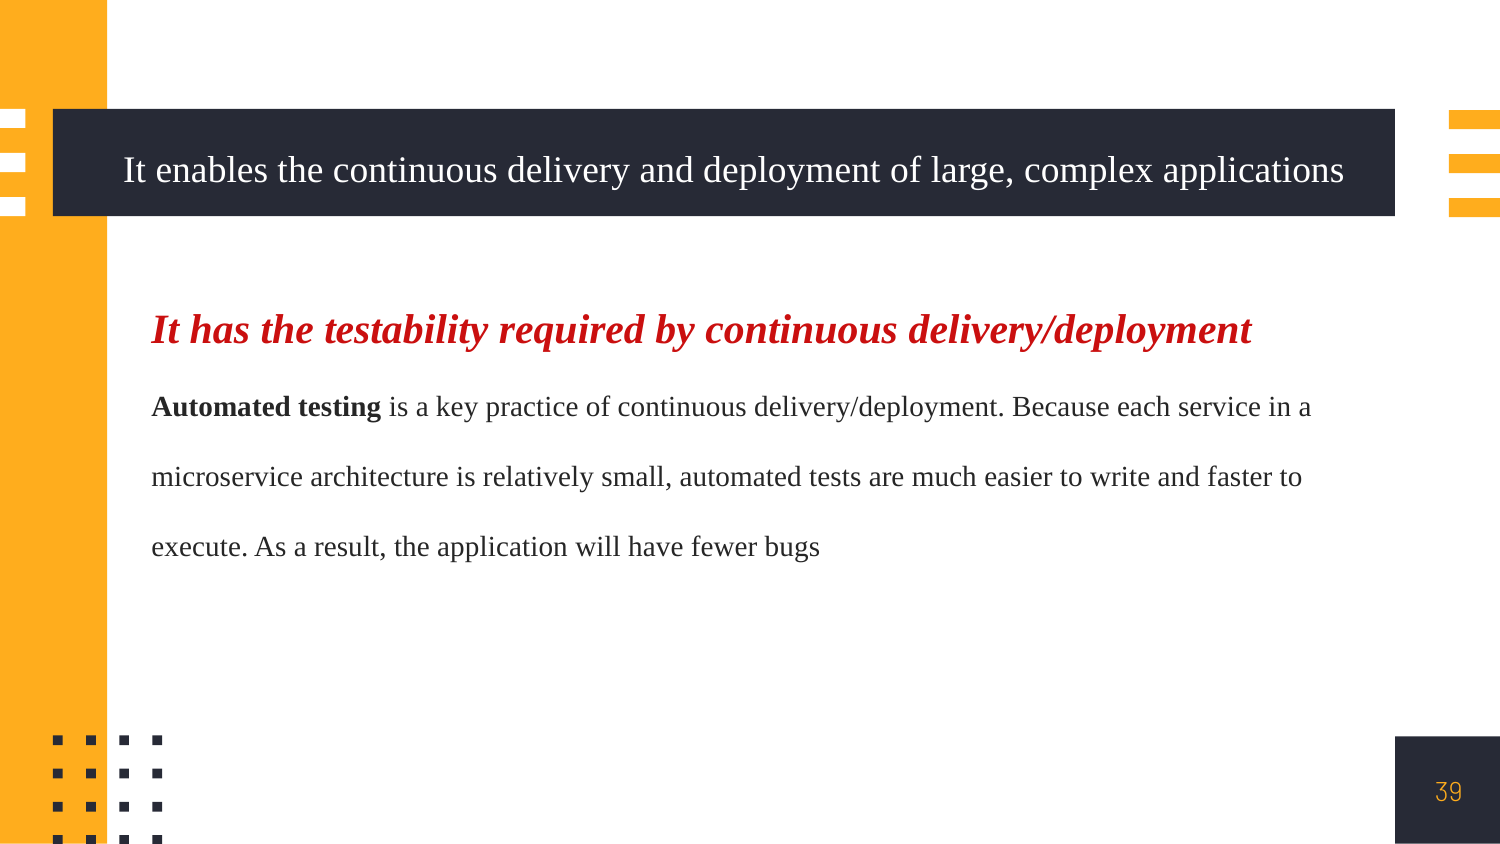

It enables the continuous delivery and deployment of large, complex applications
It has the testability required by continuous delivery/deployment
Automated testing is a key practice of continuous delivery/deployment. Because each service in a microservice architecture is relatively small, automated tests are much easier to write and faster to execute. As a result, the application will have fewer bugs
39